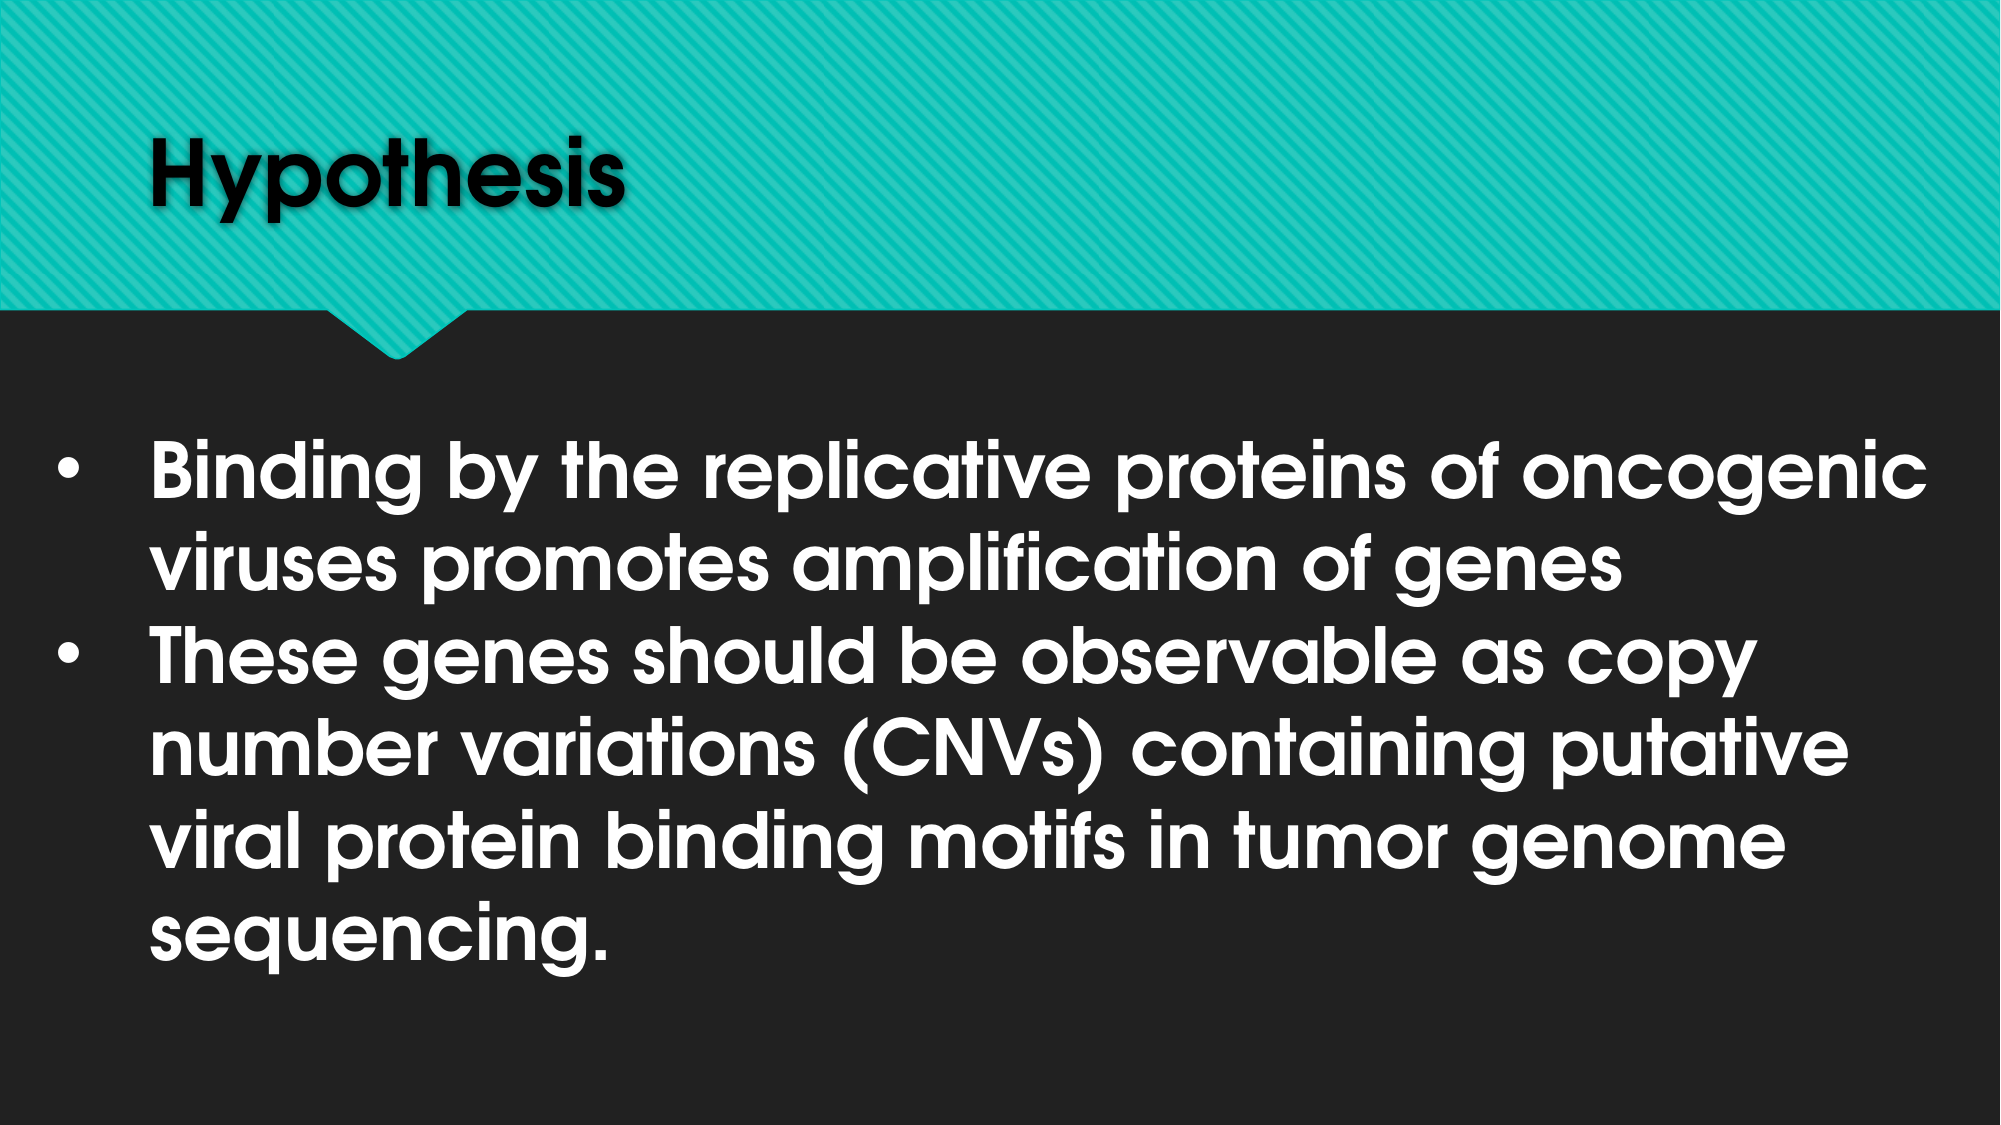

# Hypothesis
Binding by the replicative proteins of oncogenic viruses promotes amplification of genes
These genes should be observable as copy number variations (CNVs) containing putative viral protein binding motifs in tumor genome sequencing.